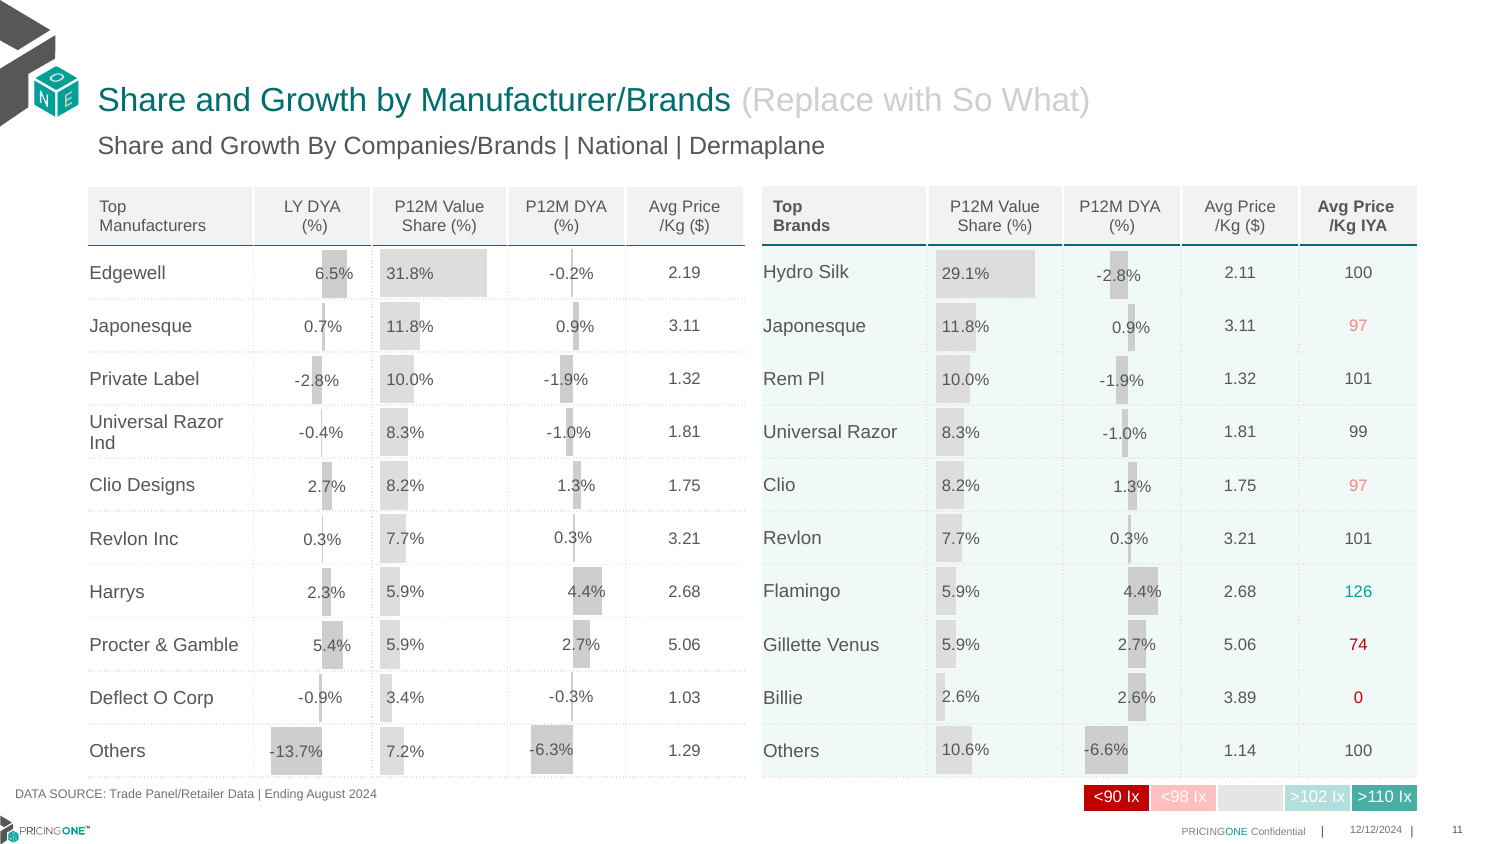

# Share and Growth by Manufacturer/Brands (Replace with So What)

Share and Growth By Companies/Brands | National | Dermaplane
| Top Brands | P12M Value Share (%) | P12M DYA (%) | Avg Price /Kg ($) | Avg Price /Kg IYA |
| --- | --- | --- | --- | --- |
| Hydro Silk |  |  | 2.11 | 100 |
| Japonesque |  |  | 3.11 | 97 |
| Rem Pl |  |  | 1.32 | 101 |
| Universal Razor |  |  | 1.81 | 99 |
| Clio |  |  | 1.75 | 97 |
| Revlon |  |  | 3.21 | 101 |
| Flamingo |  |  | 2.68 | 126 |
| Gillette Venus |  |  | 5.06 | 74 |
| Billie |  |  | 3.89 | 0 |
| Others |  |  | 1.14 | 100 |
| Top Manufacturers | LY DYA (%) | P12M Value Share (%) | P12M DYA (%) | Avg Price /Kg ($) |
| --- | --- | --- | --- | --- |
| Edgewell |  |  |  | 2.19 |
| Japonesque |  |  |  | 3.11 |
| Private Label |  |  |  | 1.32 |
| Universal Razor Ind |  |  |  | 1.81 |
| Clio Designs |  |  |  | 1.75 |
| Revlon Inc |  |  |  | 3.21 |
| Harrys |  |  |  | 2.68 |
| Procter & Gamble |  |  |  | 5.06 |
| Deflect O Corp |  |  |  | 1.03 |
| Others |  |  |  | 1.29 |

### Chart

| Category | Share DYA P12M |
|---|---|
| None | -0.0018705343389041618 |

### Chart

| Category | Value Share P12M |
|---|---|
| None | 0.31764894032366336 |

### Chart

| Category | Share DYA LY |
|---|---|
| None | 0.06499580664000043 |

### Chart

| Category | Value Share |
|---|---|
| None | 0.29149973144907243 |

### Chart

| Category | Share DYA |
|---|---|
| None | -0.028019743213495096 |
DATA SOURCE: Trade Panel/Retailer Data | Ending August 2024
| <90 Ix | <98 Ix |  | >102 Ix | >110 Ix |
| --- | --- | --- | --- | --- |

12/12/2024
11